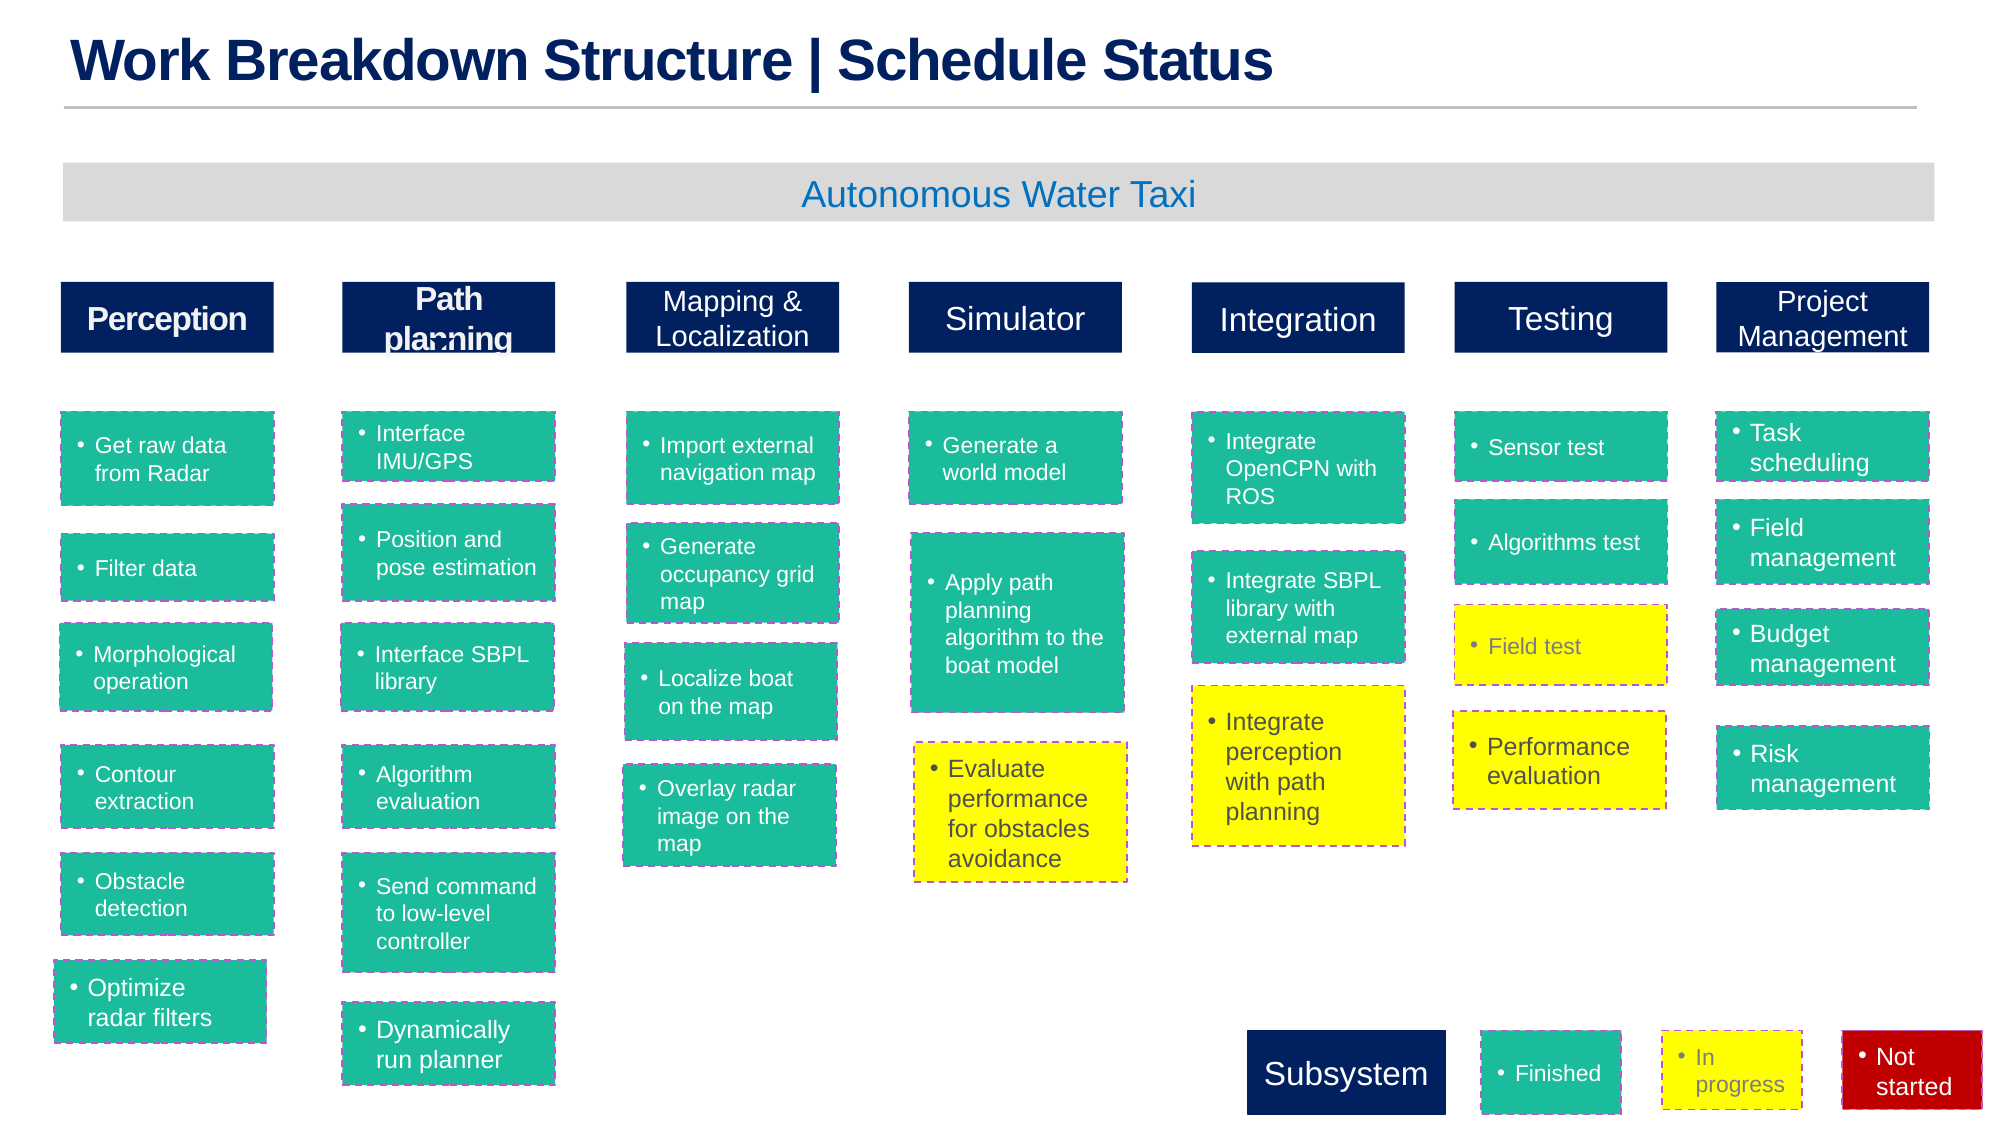

Work Breakdown Structure | Schedule Status
Autonomous Water Taxi
Path planning

Interface IMU/GPS
Position and pose estimation
Interface SBPL library
Mapping & Localization
Import external navigation map
Generate occupancy grid map
Localize boat on the map
Simulator

Generate a world model
Apply path planning algorithm to the boat model
Testing

Sensor test
Algorithms test
Field test
Project Management
Task scheduling
Field management
Budget management
Perception

Get raw data from Radar
Filter data
Morphological operation
Integration

Integrate SBPL library with external map
Integrate perception with path planning
Integrate OpenCPN with ROS
Performance evaluation
Risk management
Evaluate performance for obstacles avoidance
Algorithm evaluation
Contour extraction
Overlay radar image on the map
Send command to low-level controller
Obstacle detection
Optimize radar filters
Dynamically run planner
Finished
In progress
Not started
Subsystem